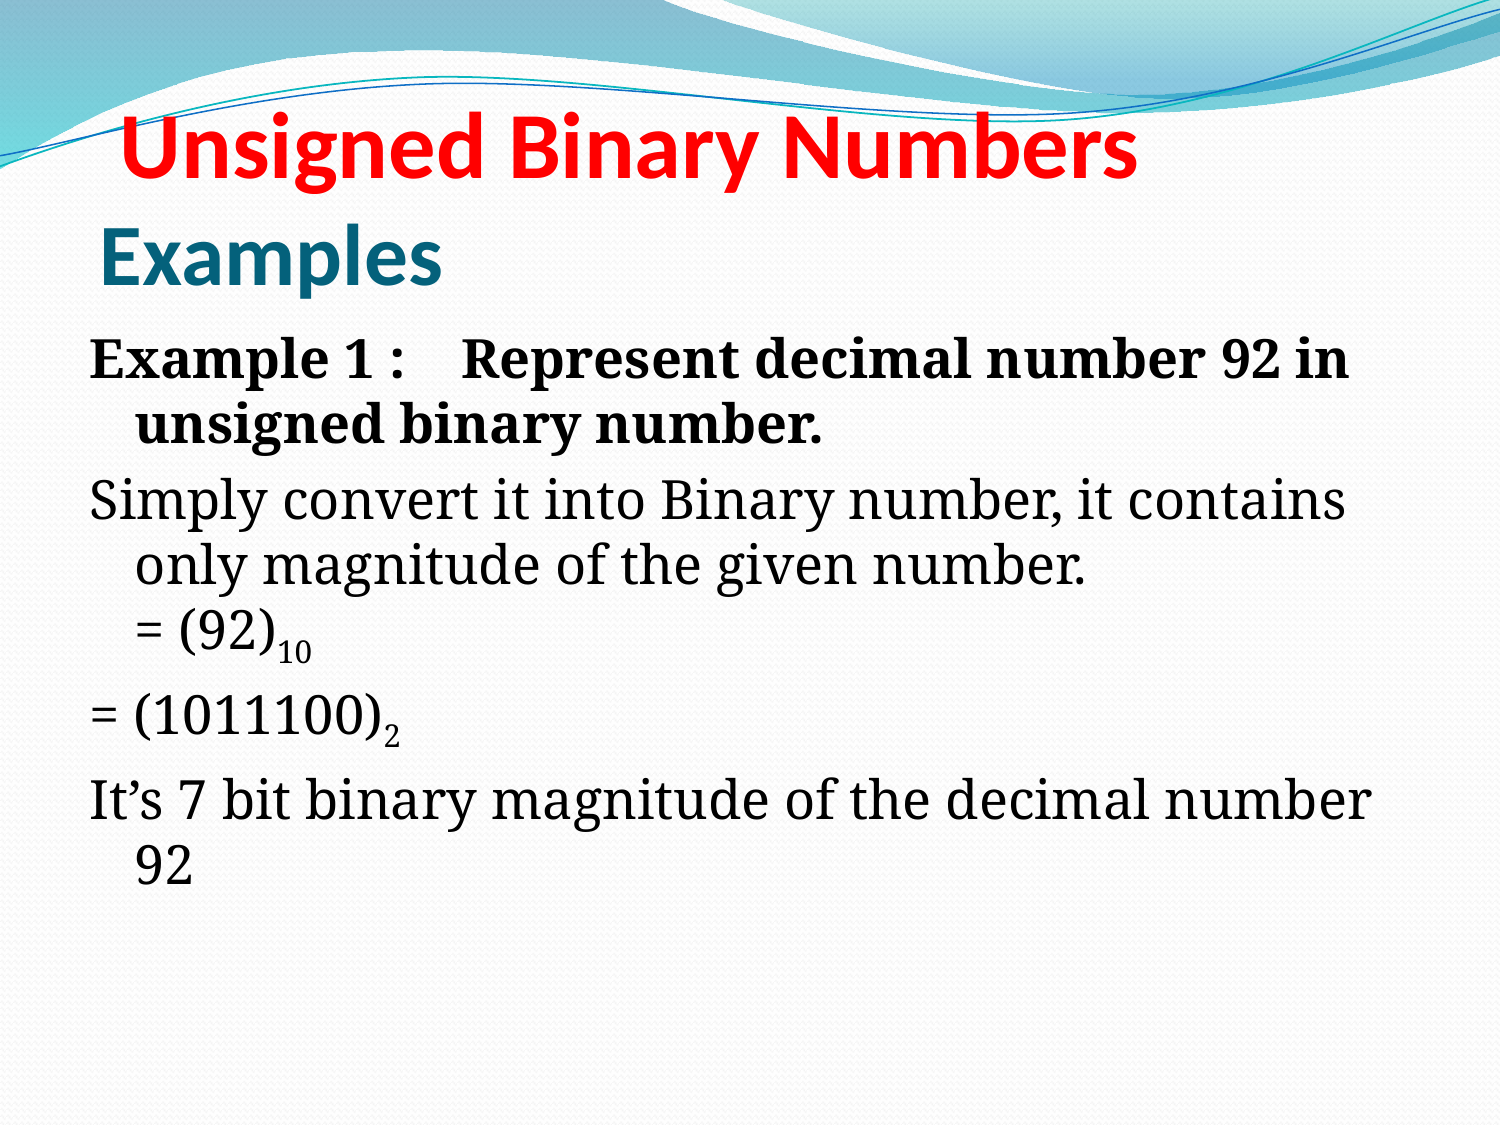

# Unsigned Binary Numbers   Examples
Example 1 :    Represent decimal number 92 in unsigned binary number.
Simply convert it into Binary number, it contains only magnitude of the given number.
= (92)10
= (1011100)2
It’s 7 bit binary magnitude of the decimal number 92